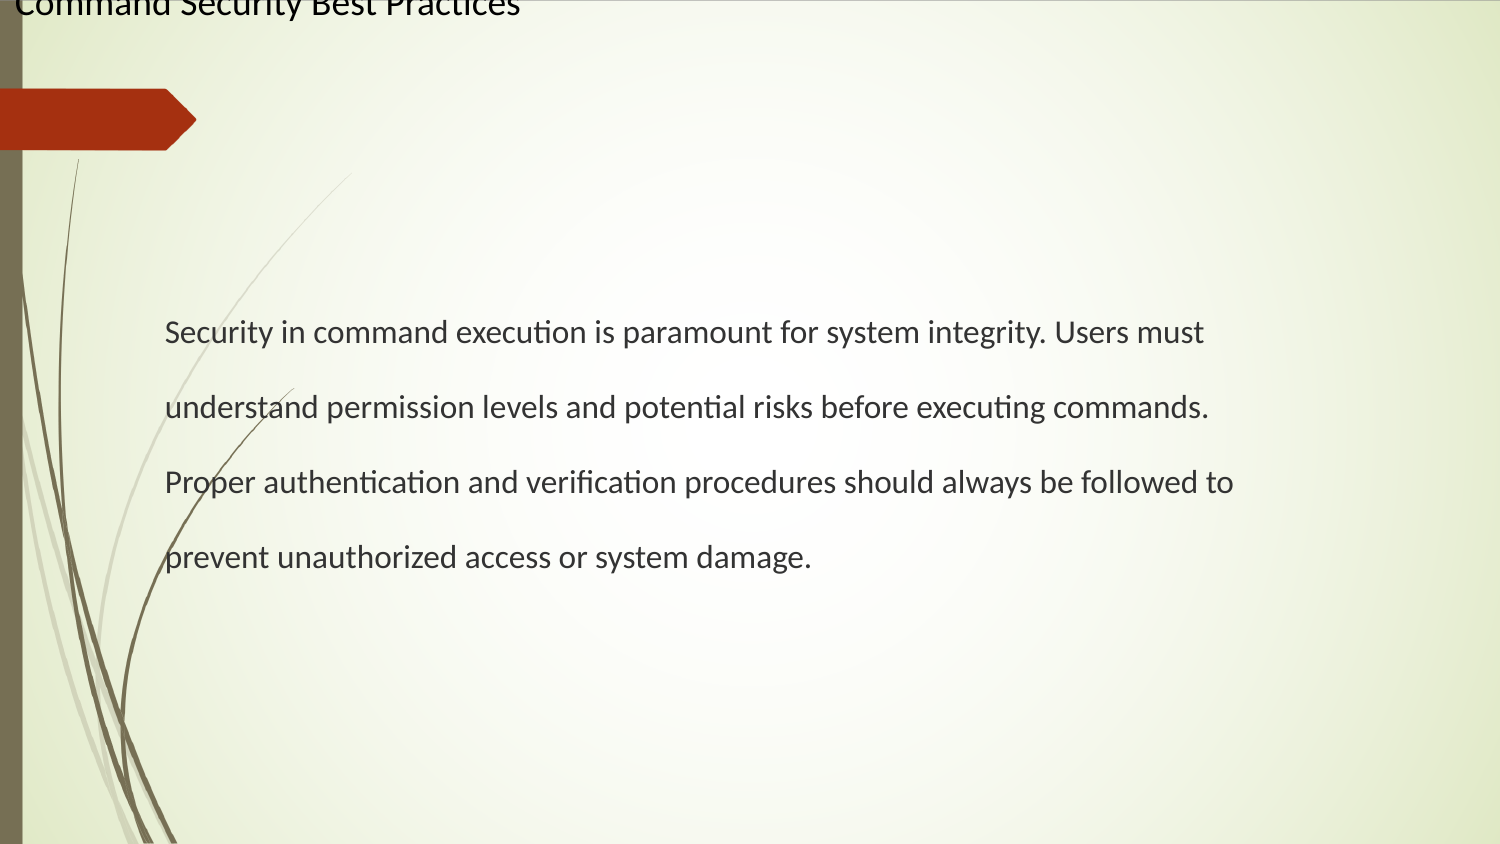

Command Security Best Practices
Security in command execution is paramount for system integrity. Users must
understand permission levels and potential risks before executing commands.
Proper authentication and verification procedures should always be followed to
prevent unauthorized access or system damage.